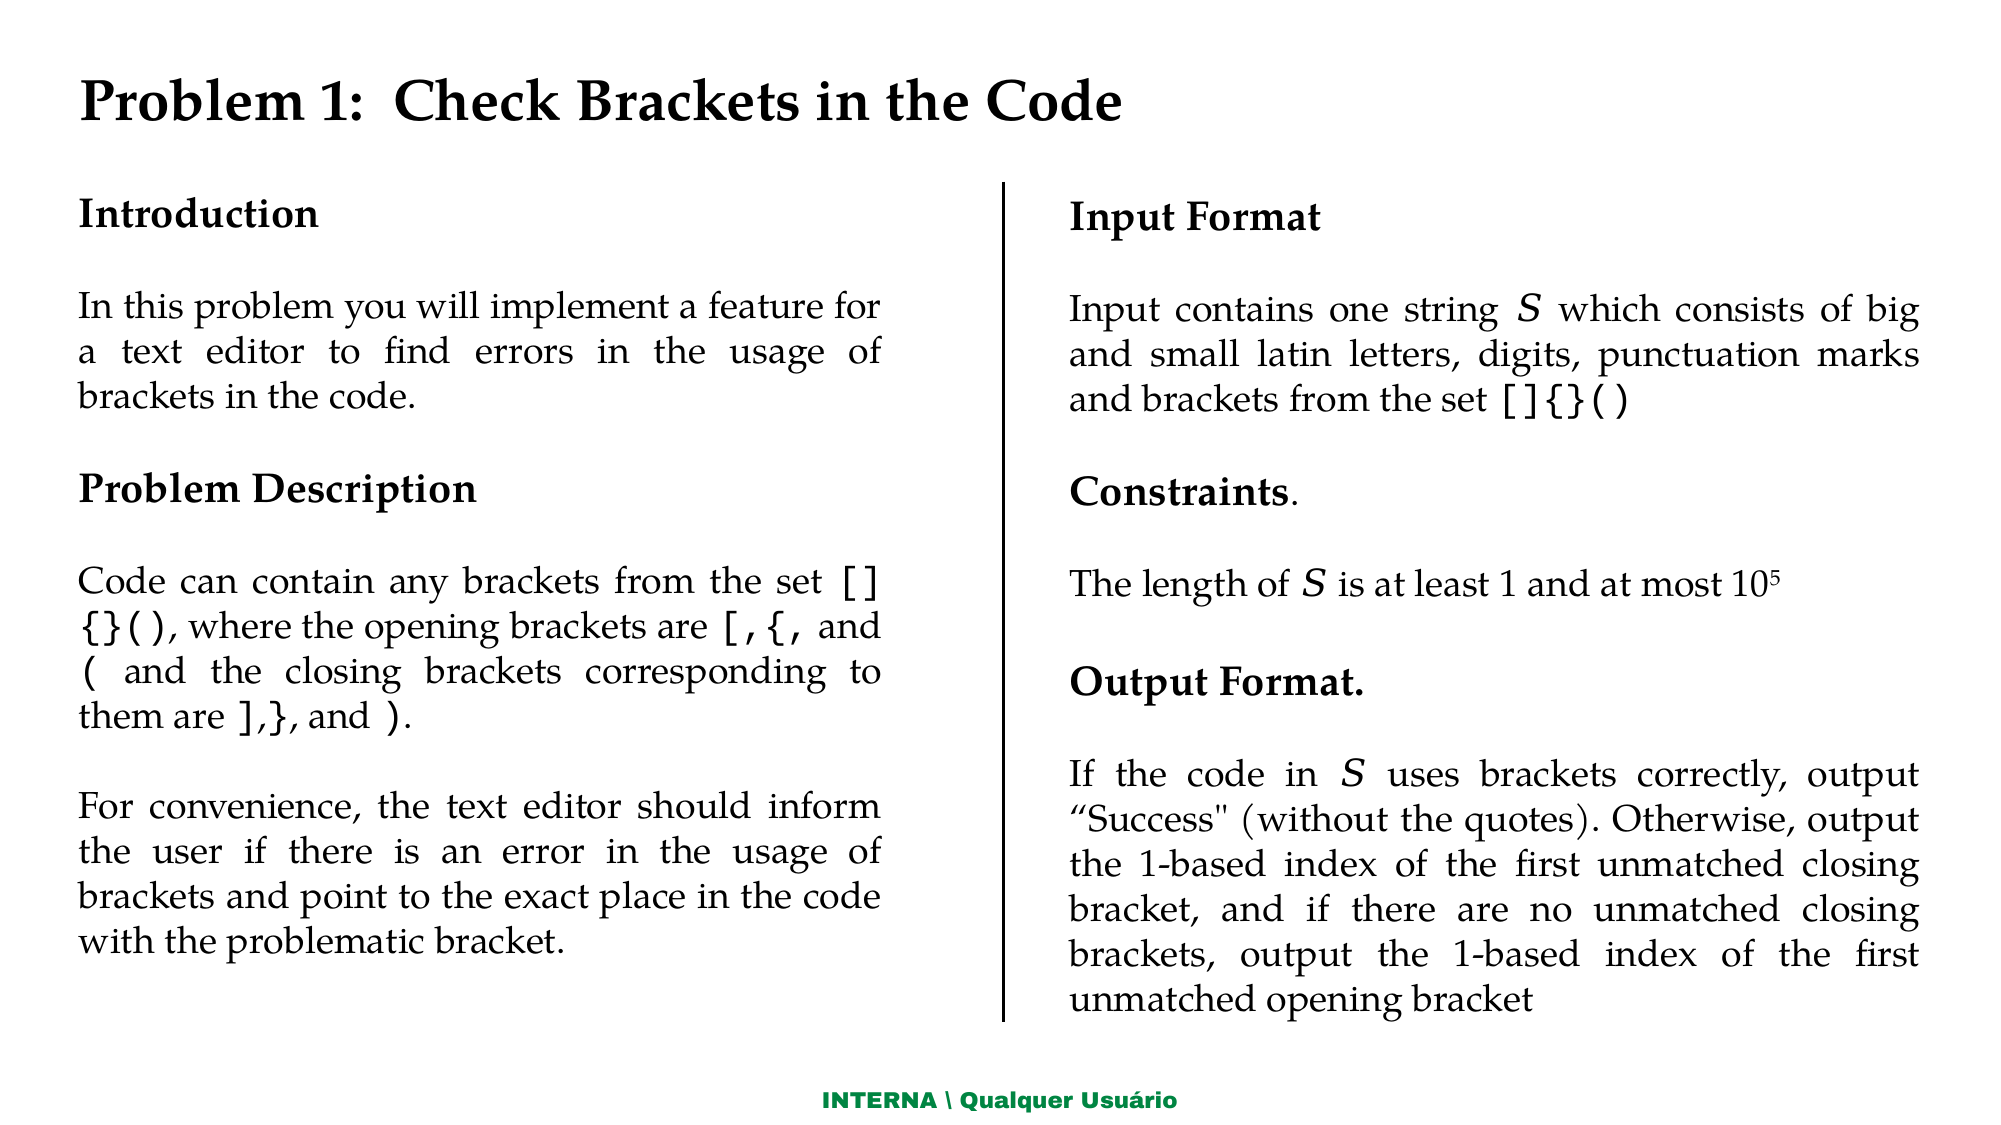

# Problem 1:  Check Brackets in the Code
Introduction

In this problem you will implement a feature for a text editor to find errors in the usage of brackets in the code.

Problem Description

Code can contain any brackets from the set []{}(), where the opening brackets are [,{, and ( and the closing brackets corresponding to them are ],}, and ).

For convenience, the text editor should inform the user if there is an error in the usage of brackets and point to the exact place in the code with the problematic bracket.

Input Format

Input contains one string 𝑆 which consists of big and small latin letters, digits, punctuation marks and brackets from the set []{}()

Constraints.

The length of 𝑆 is at least 1 and at most 105

Output Format.

If the code in 𝑆 uses brackets correctly, output “Success" (without the quotes). Otherwise, output the 1-based index of the first unmatched closing bracket, and if there are no unmatched closing brackets, output the 1-based index of the first unmatched opening bracket